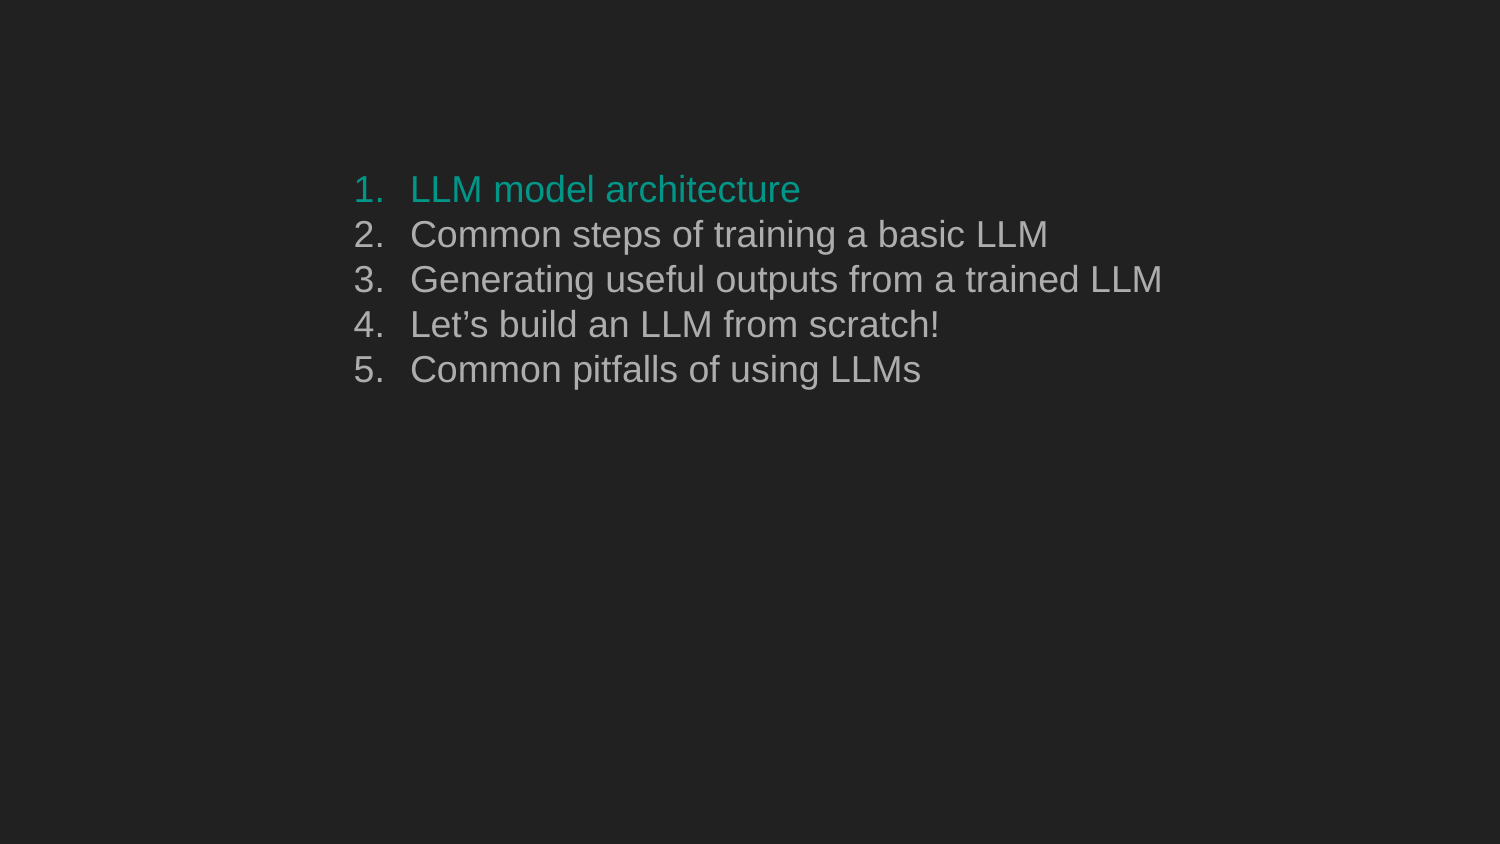

LLM model architecture
Common steps of training a basic LLM
Generating useful outputs from a trained LLM
Let’s build an LLM from scratch!
Common pitfalls of using LLMs